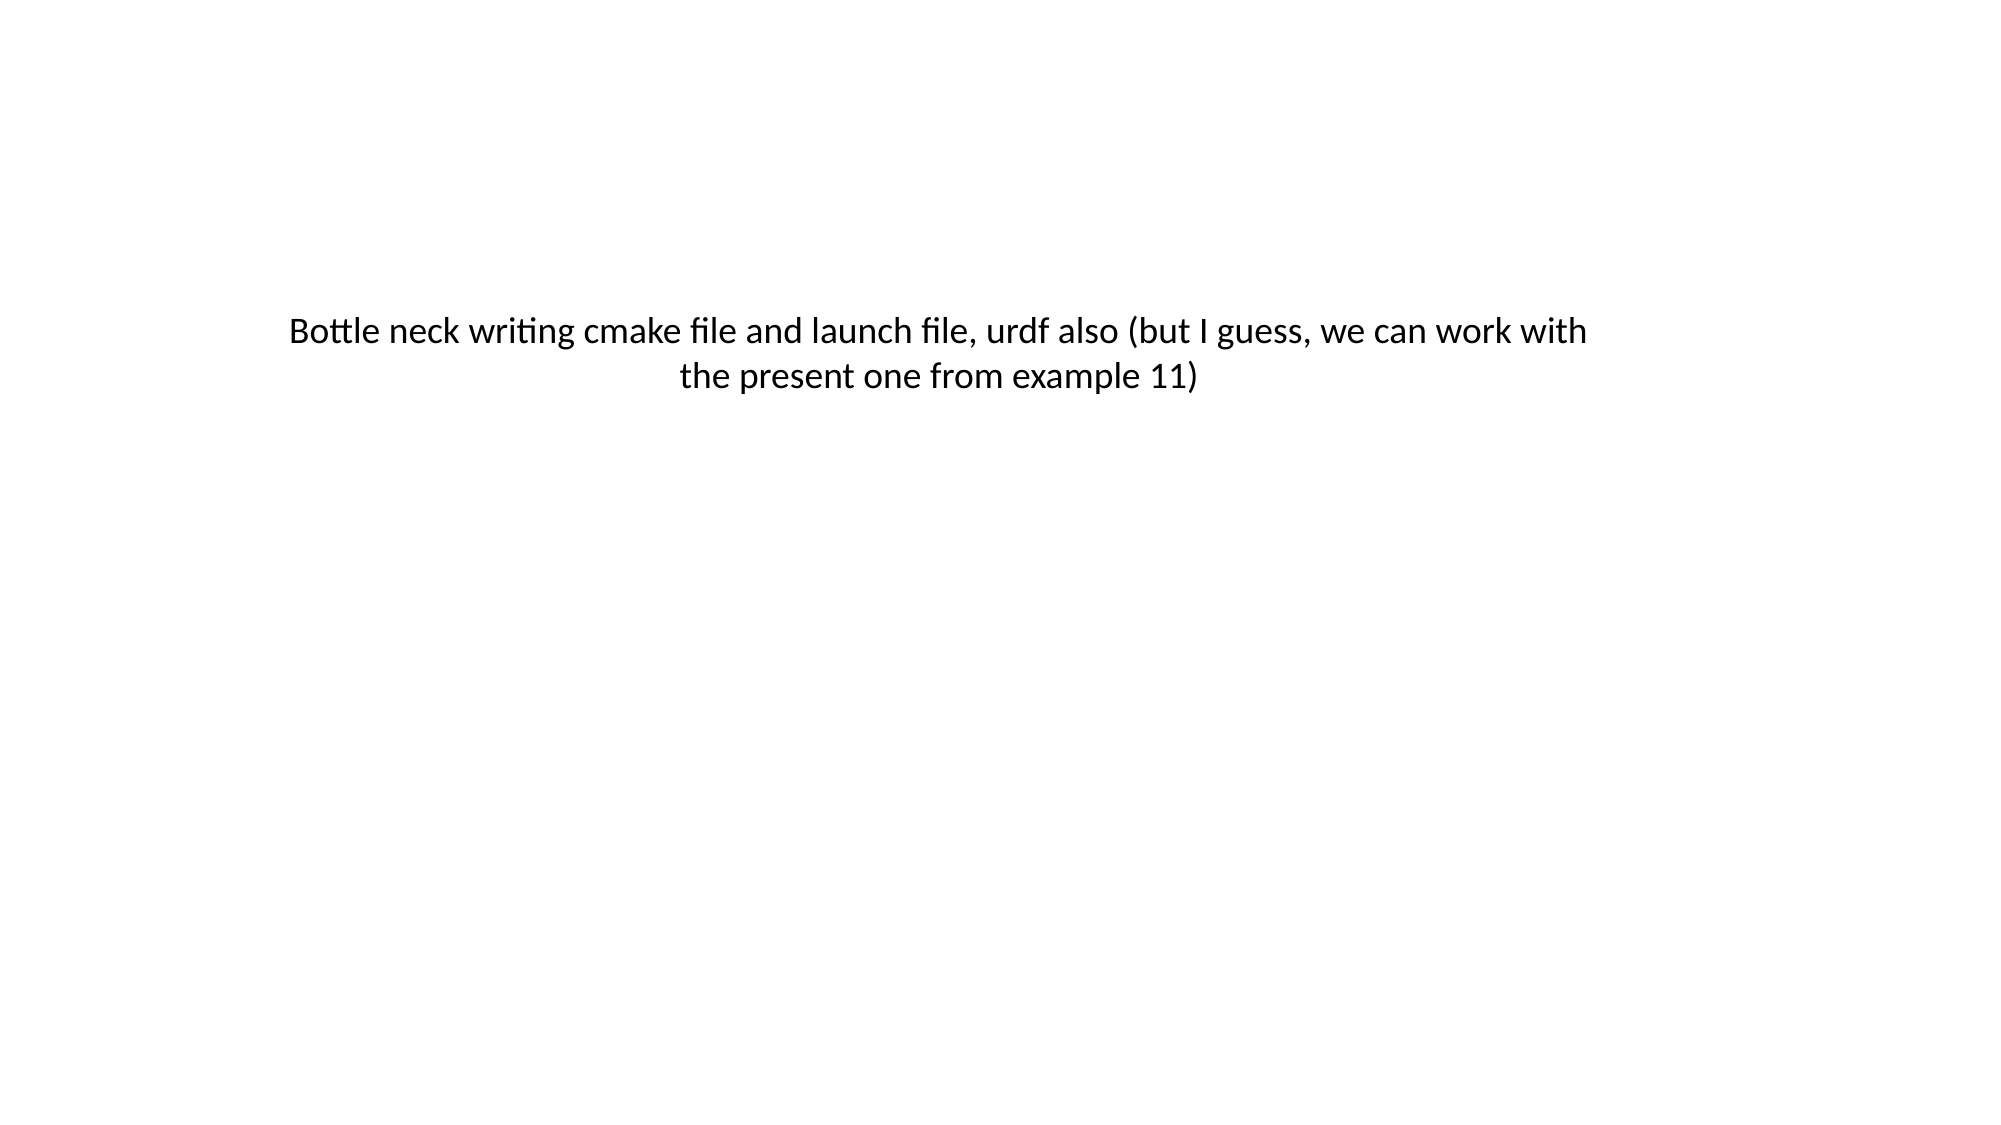

Bottle neck writing cmake file and launch file, urdf also (but I guess, we can work with the present one from example 11)